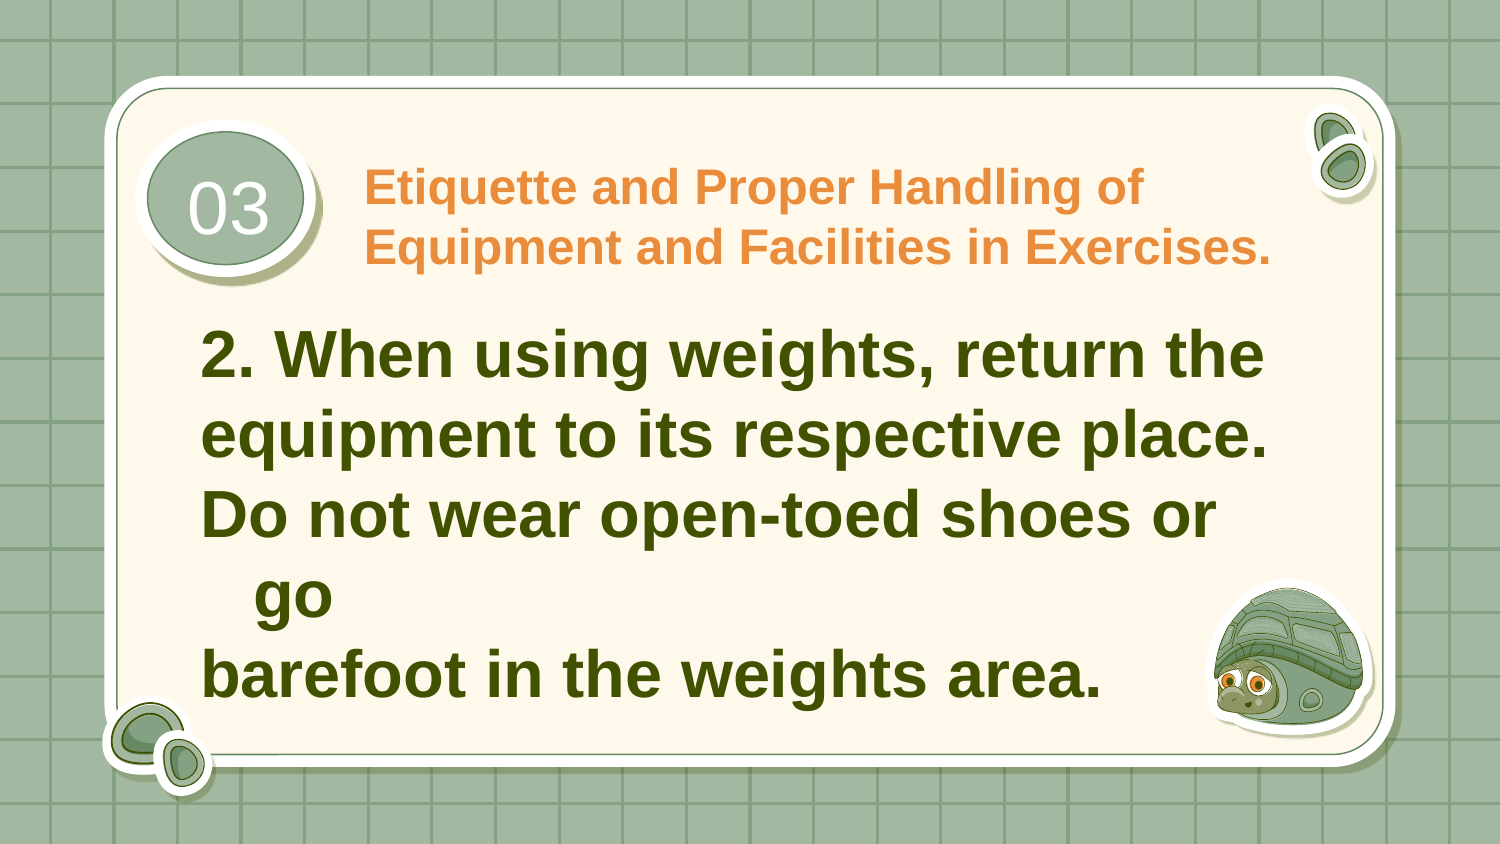

03
# Etiquette and Proper Handling of Equipment and Facilities in Exercises.
2. When using weights, return the
equipment to its respective place.
Do not wear open-toed shoes or go
barefoot in the weights area.